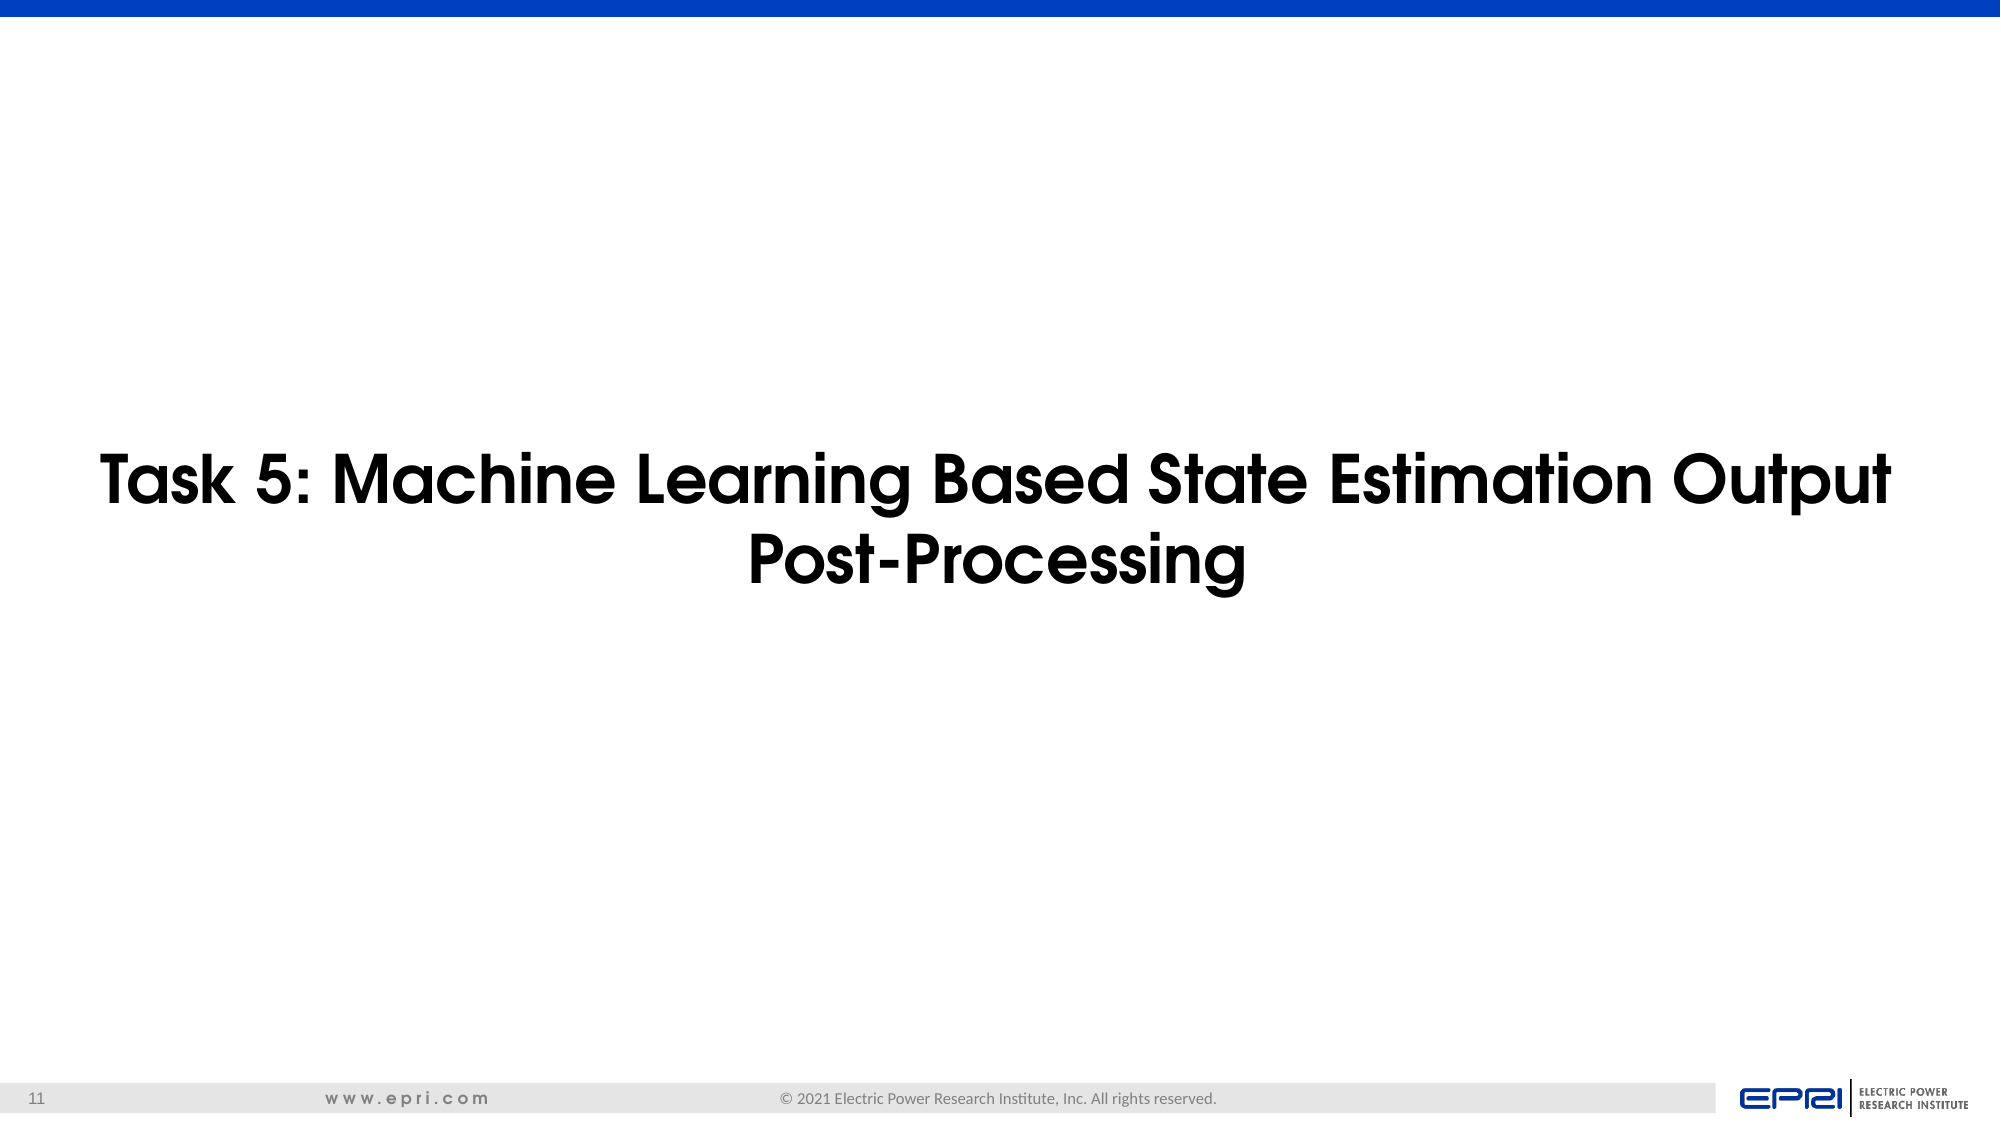

# Task 5: Machine Learning Based State Estimation Output Post-Processing